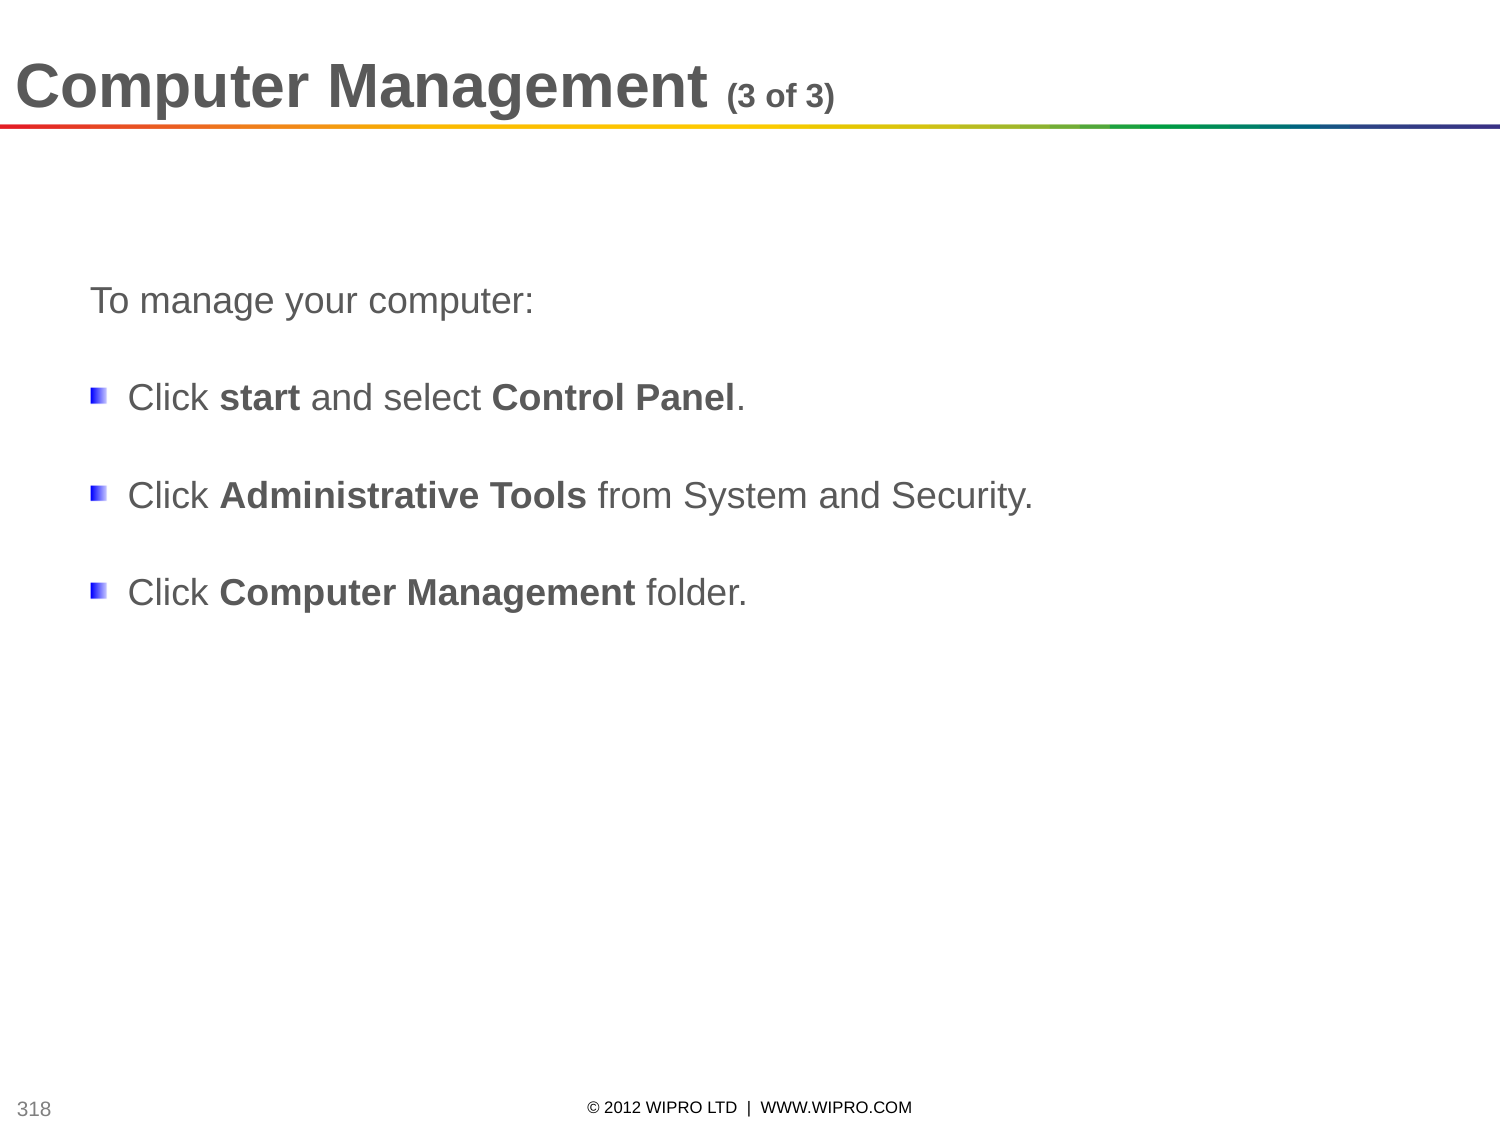

Computer Management (3 of 3)
To manage your computer:
Click start and select Control Panel.
Click Administrative Tools from System and Security.
Click Computer Management folder.